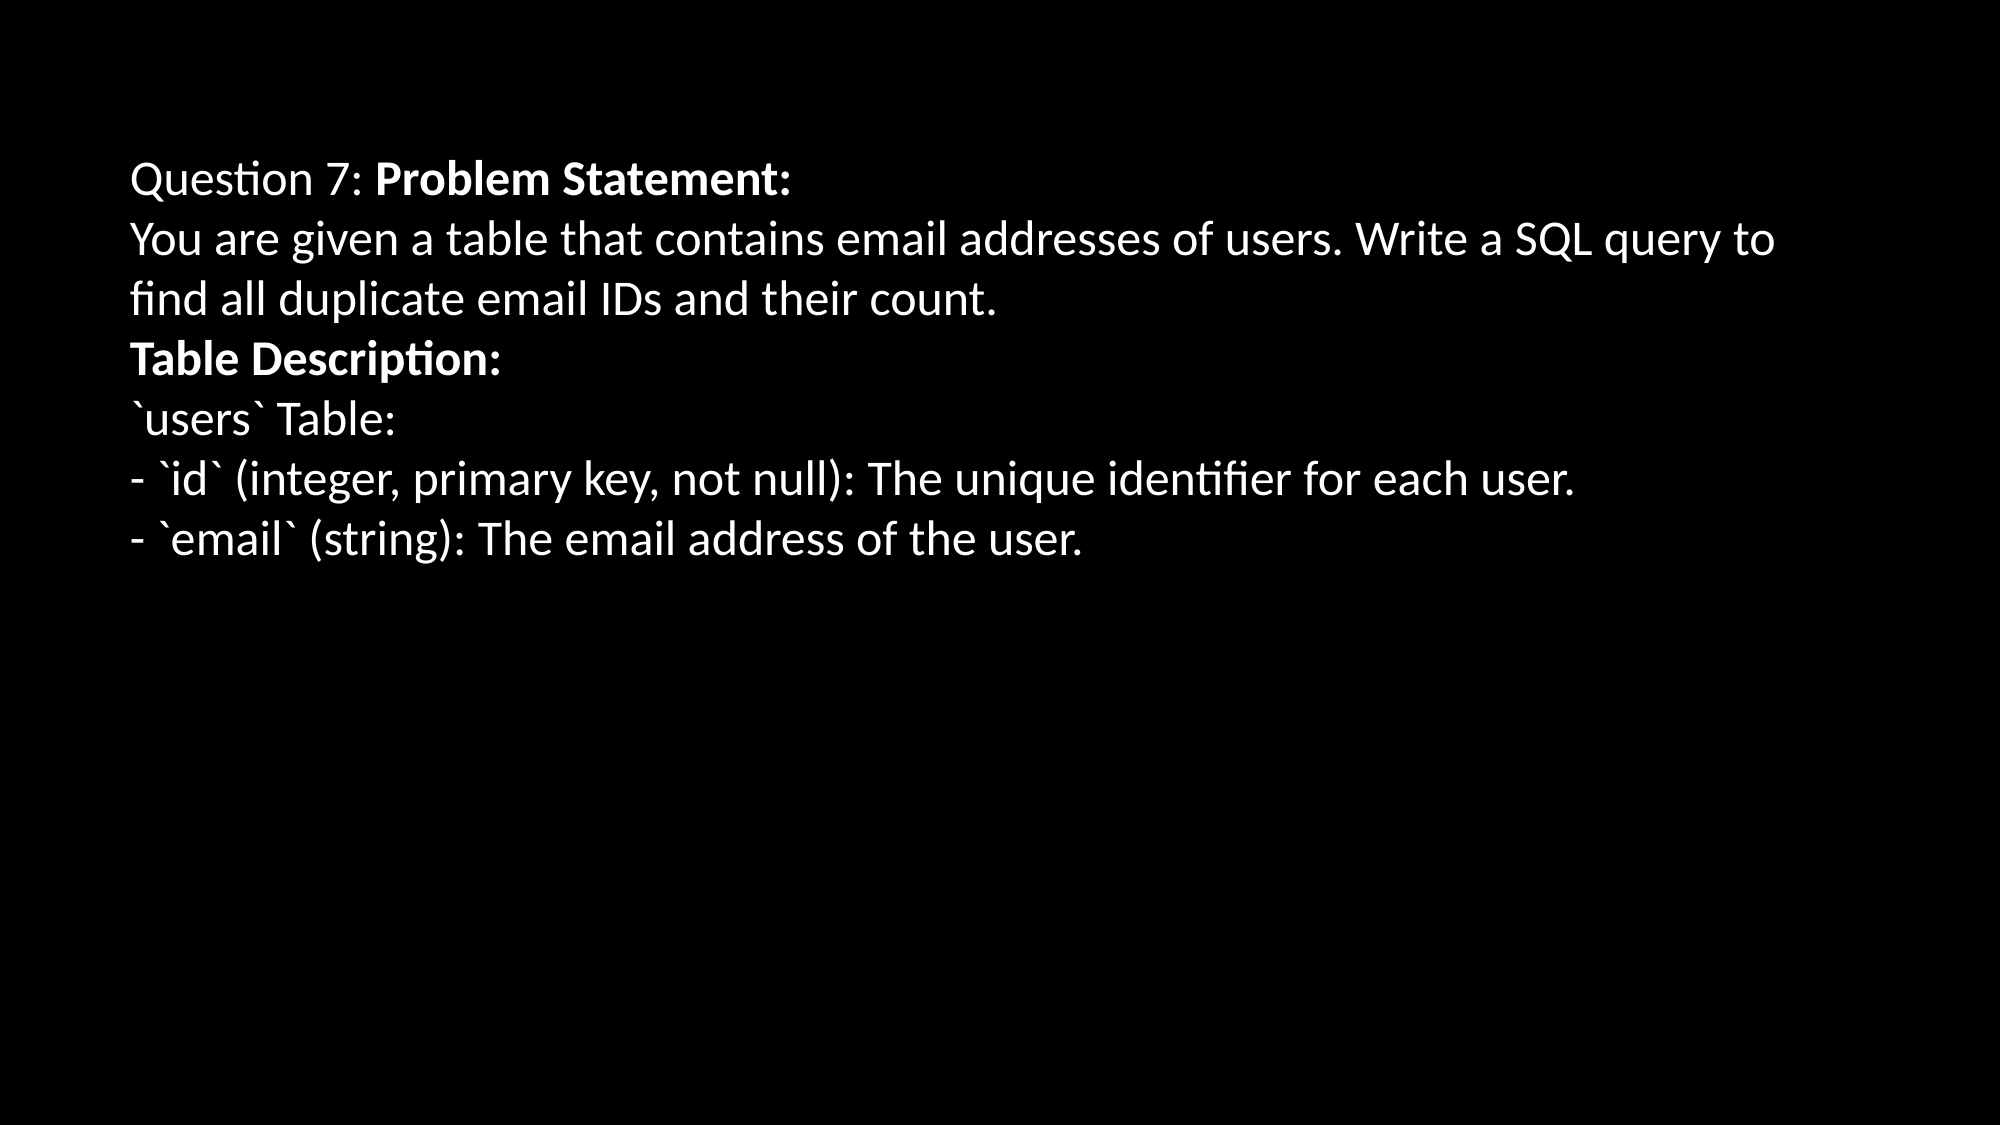

Question 7: Problem Statement:
You are given a table that contains email addresses of users. Write a SQL query to find all duplicate email IDs and their count.
Table Description:
`users` Table:
- `id` (integer, primary key, not null): The unique identifier for each user.
- `email` (string): The email address of the user.